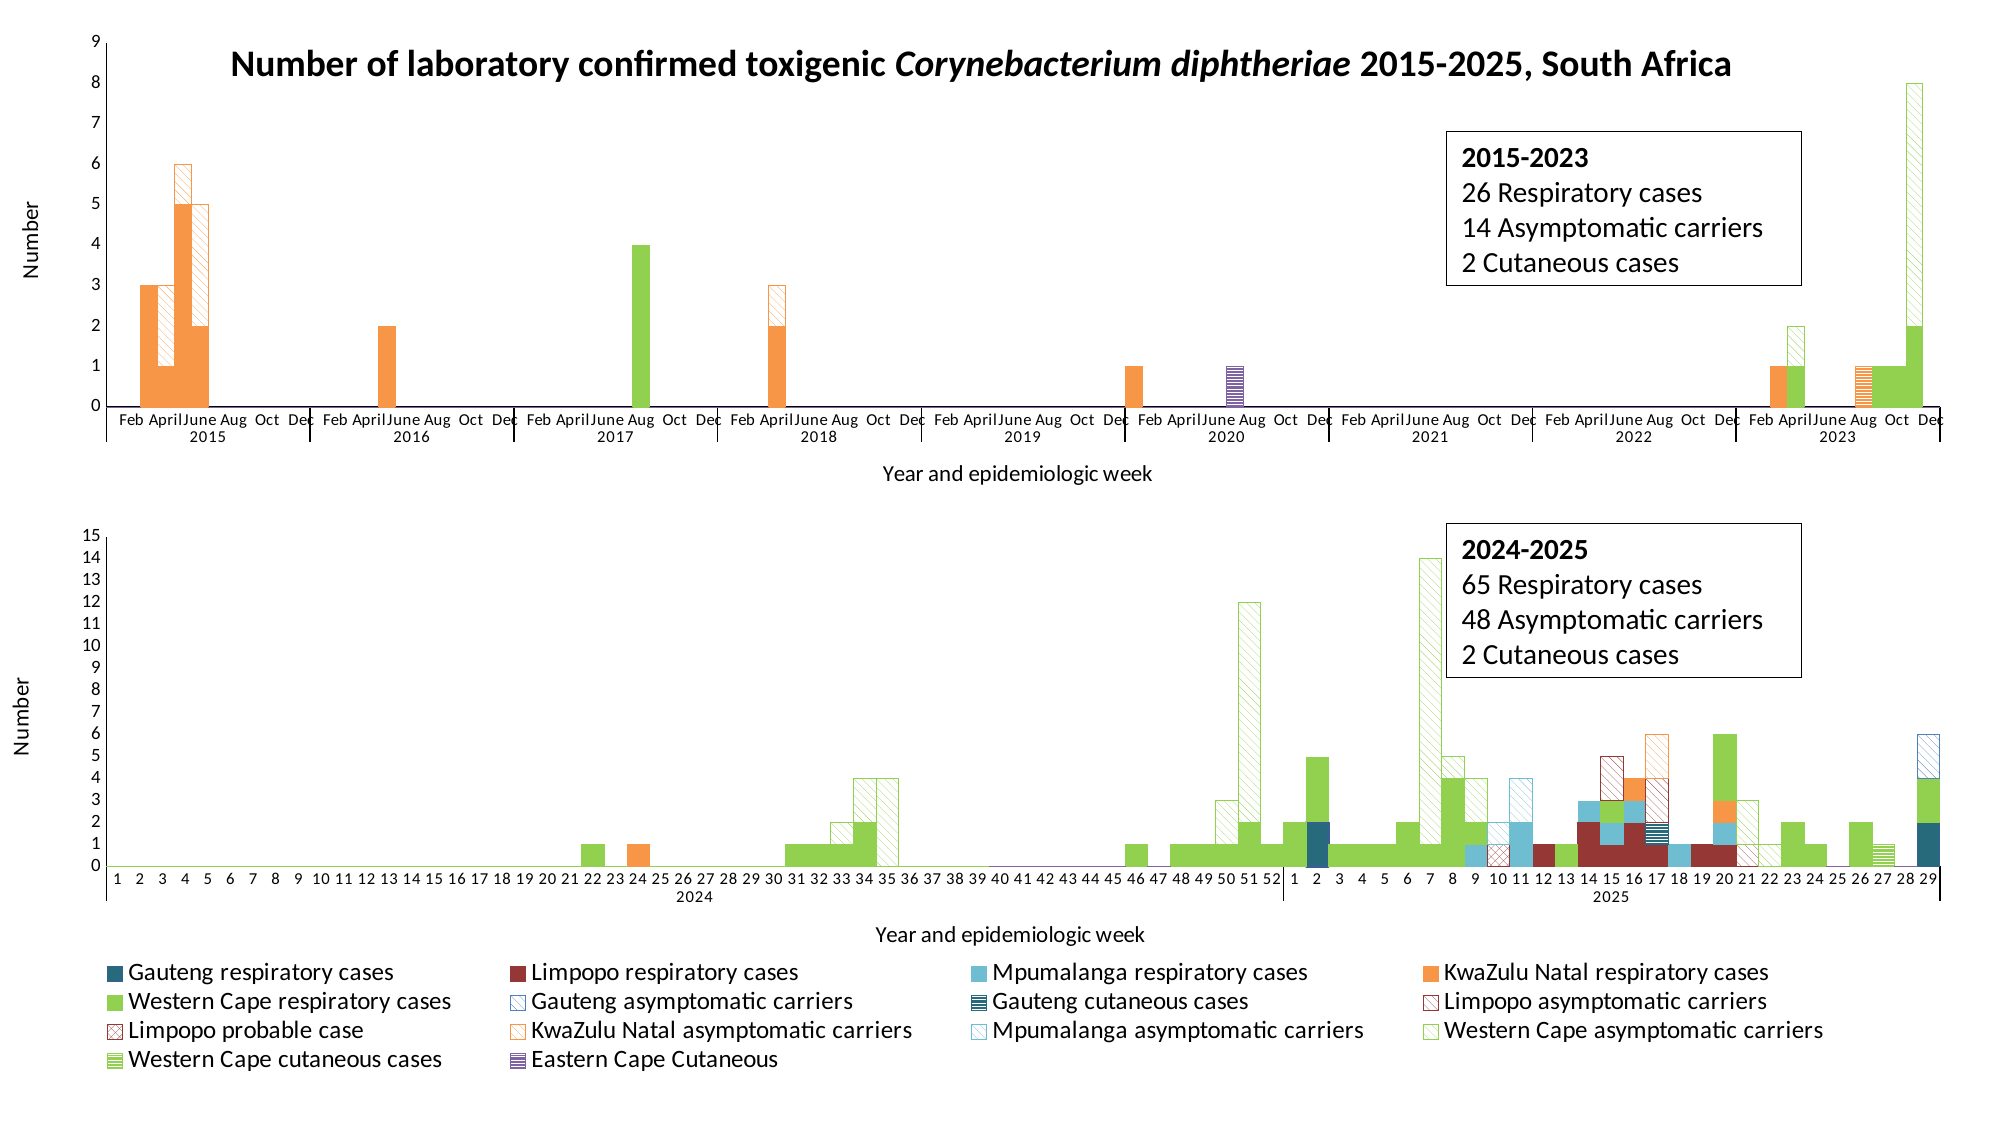

[unsupported chart]

Number of laboratory confirmed toxigenic Corynebacterium diphtheriae 2015-2025, South Africa
2015-2023
26 Respiratory cases
14 Asymptomatic carriers
2 Cutaneous cases

[unsupported chart]

2024-2025
65 Respiratory cases
48 Asymptomatic carriers
2 Cutaneous cases